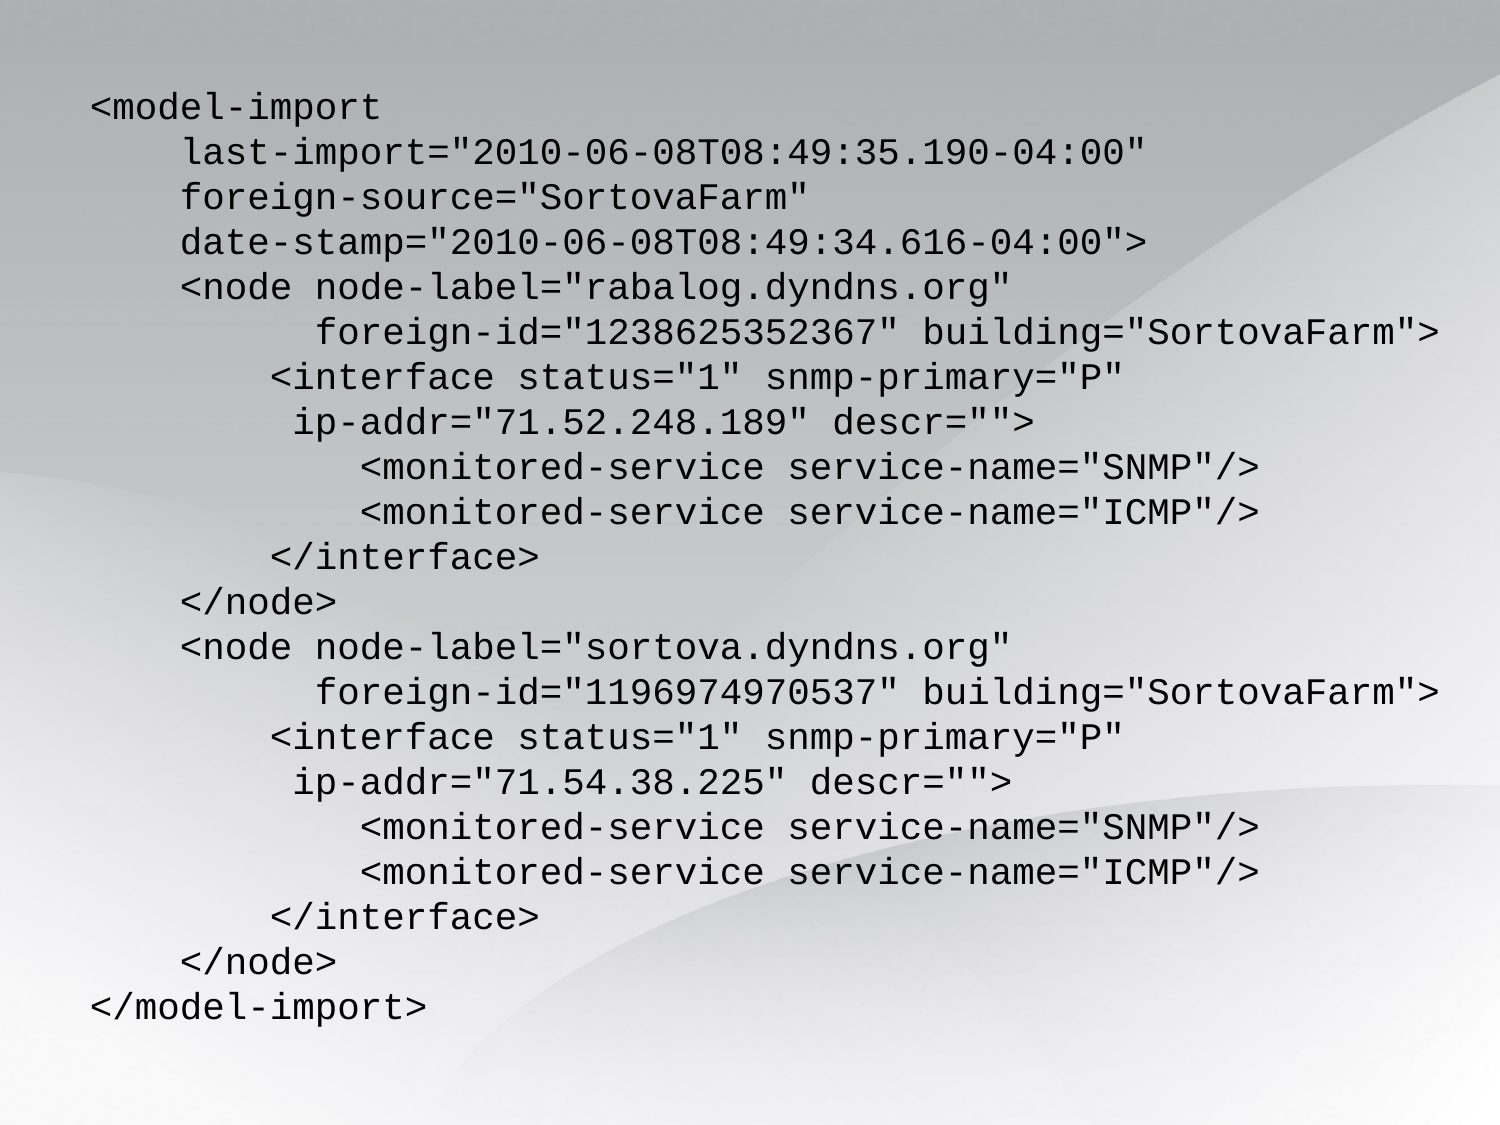

<model-import
    last-import="2010-06-08T08:49:35.190-04:00"
    foreign-source="SortovaFarm"
    date-stamp="2010-06-08T08:49:34.616-04:00">
    <node node-label="rabalog.dyndns.org"
          foreign-id="1238625352367" building="SortovaFarm">
        <interface status="1" snmp-primary="P"
         ip-addr="71.52.248.189" descr="">
            <monitored-service service-name="SNMP"/>
            <monitored-service service-name="ICMP"/>
        </interface>
    </node>
    <node node-label="sortova.dyndns.org"
          foreign-id="1196974970537" building="SortovaFarm">
        <interface status="1" snmp-primary="P"
         ip-addr="71.54.38.225" descr="">
            <monitored-service service-name="SNMP"/>
            <monitored-service service-name="ICMP"/>
        </interface>
    </node>
</model-import>